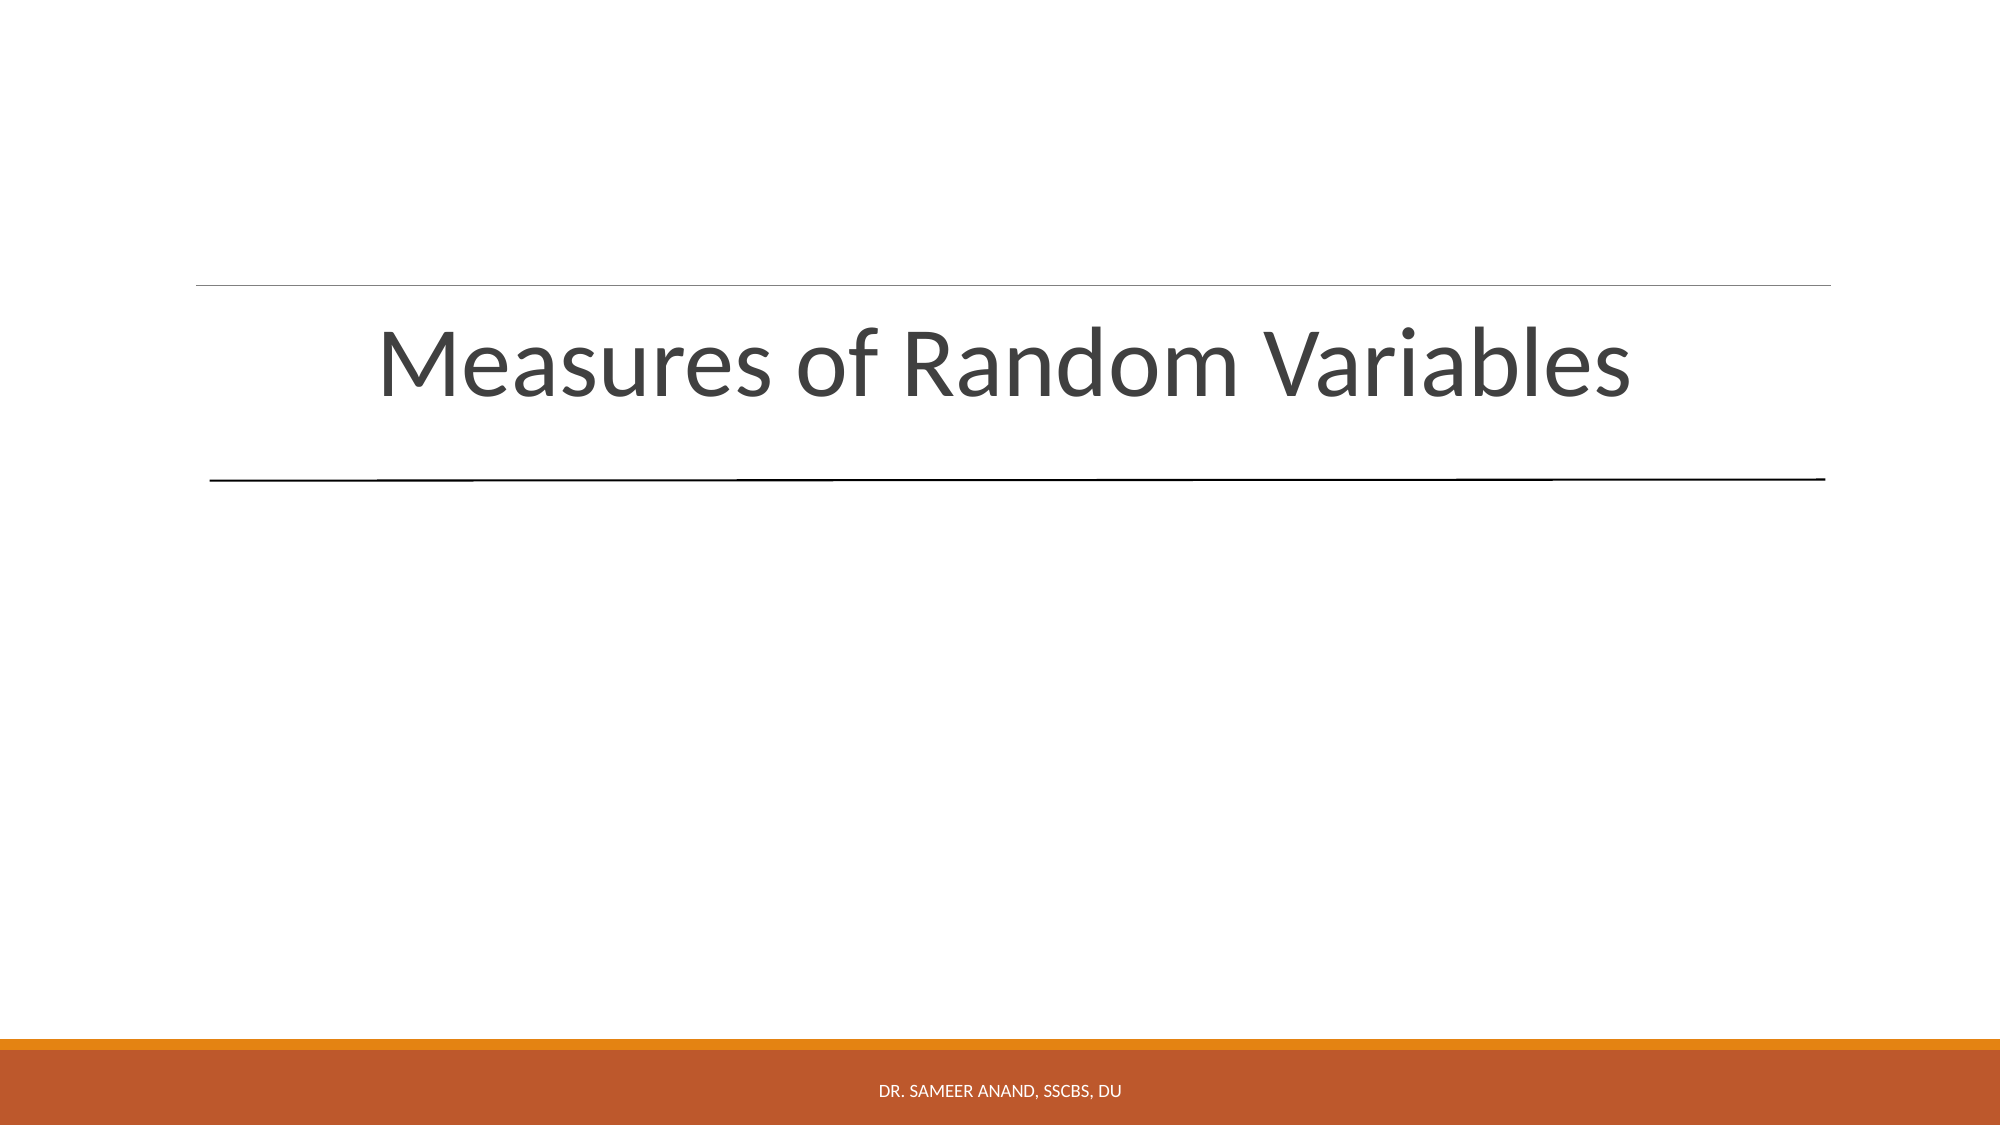

Measures of Random Variables
Dr. Sameer Anand, SSCBS, DU